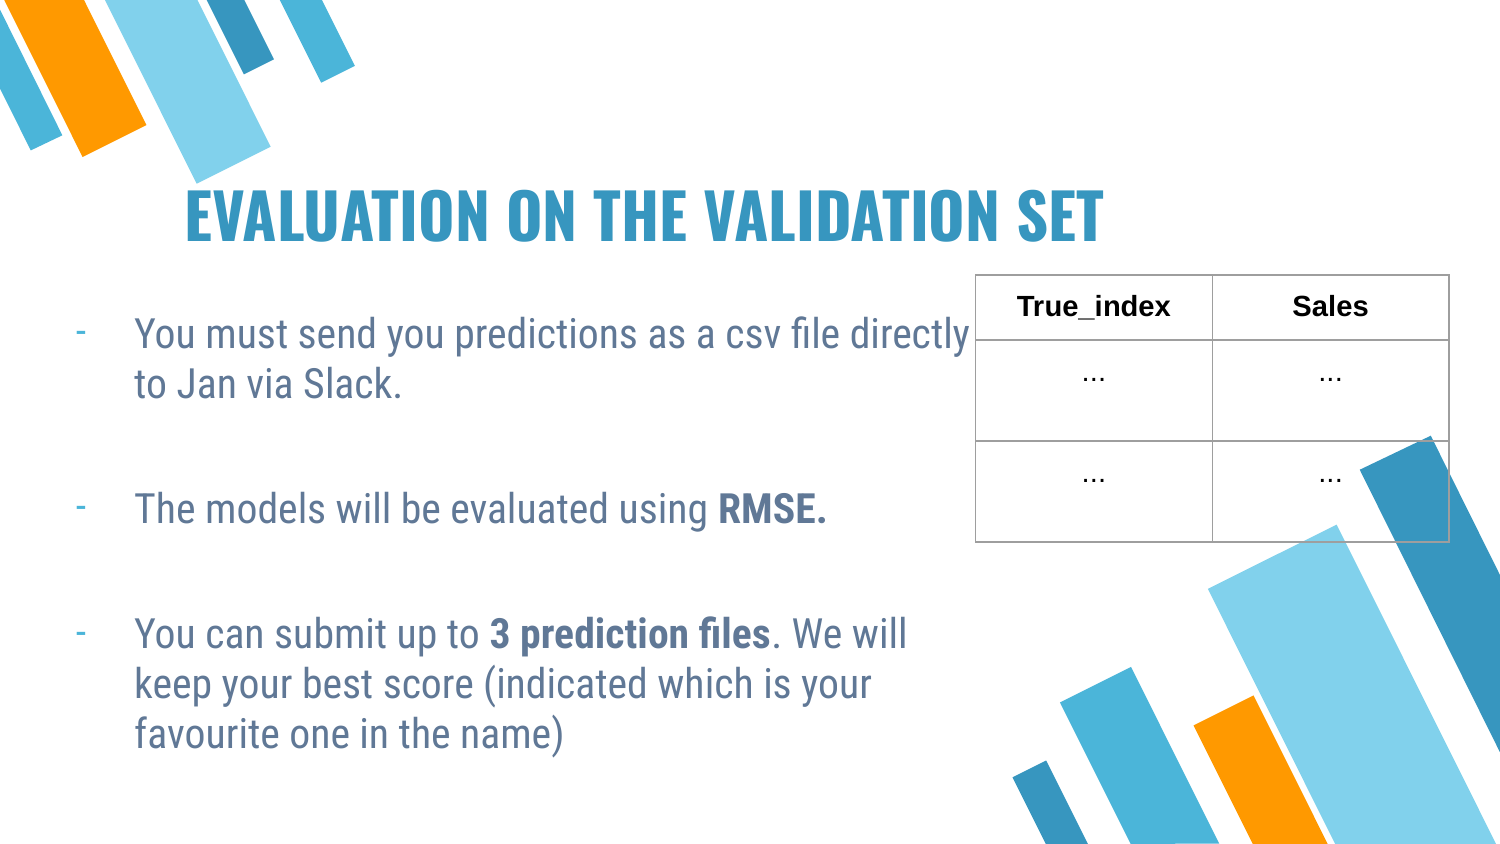

# EVALUATION ON THE VALIDATION SET
| True\_index | Sales |
| --- | --- |
| ... | ... |
| ... | ... |
You must send you predictions as a csv file directly to Jan via Slack.

The models will be evaluated using RMSE.

You can submit up to 3 prediction files. We will keep your best score (indicated which is your favourite one in the name)